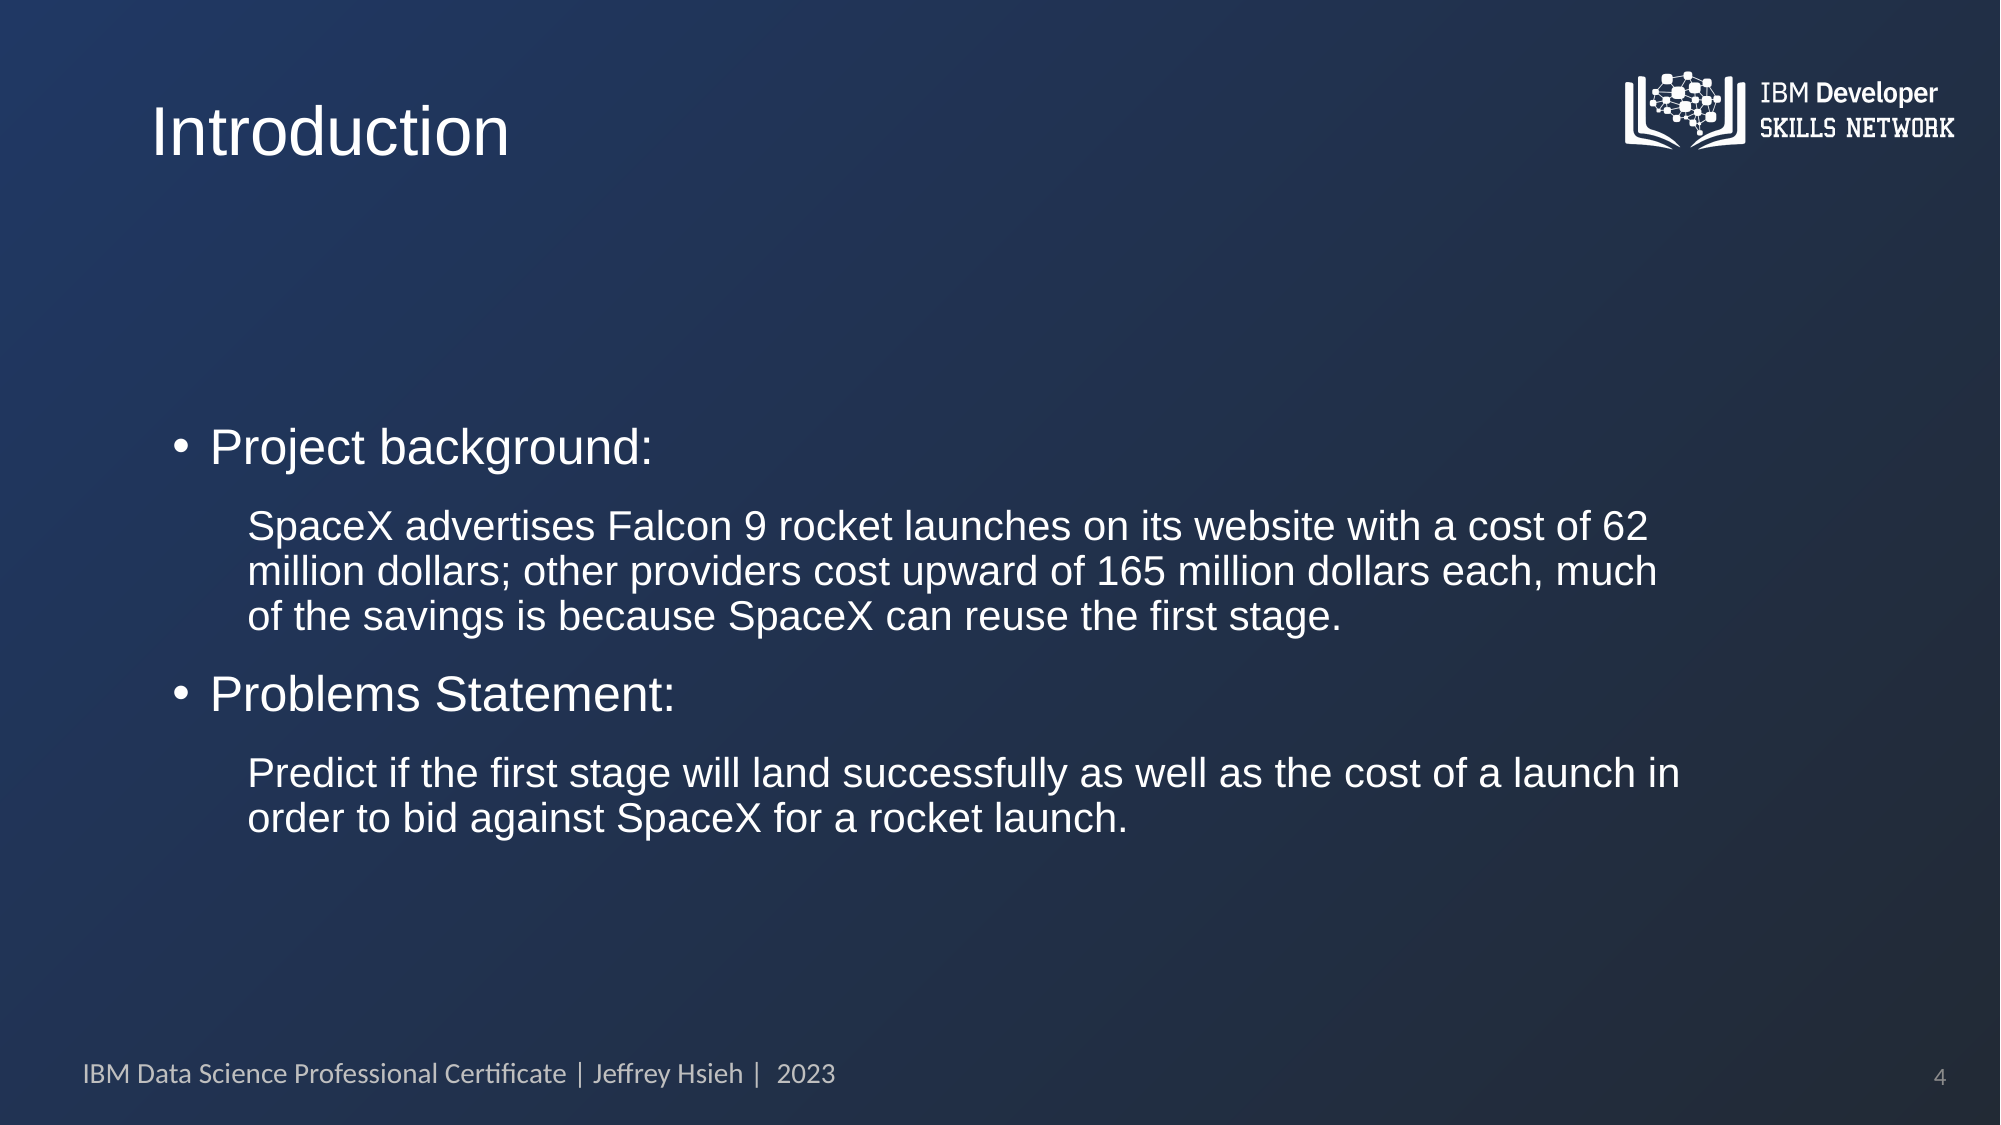

Introduction
Project background:
SpaceX advertises Falcon 9 rocket launches on its website with a cost of 62 million dollars; other providers cost upward of 165 million dollars each, much of the savings is because SpaceX can reuse the first stage.
Problems Statement:
Predict if the first stage will land successfully as well as the cost of a launch in order to bid against SpaceX for a rocket launch.
4